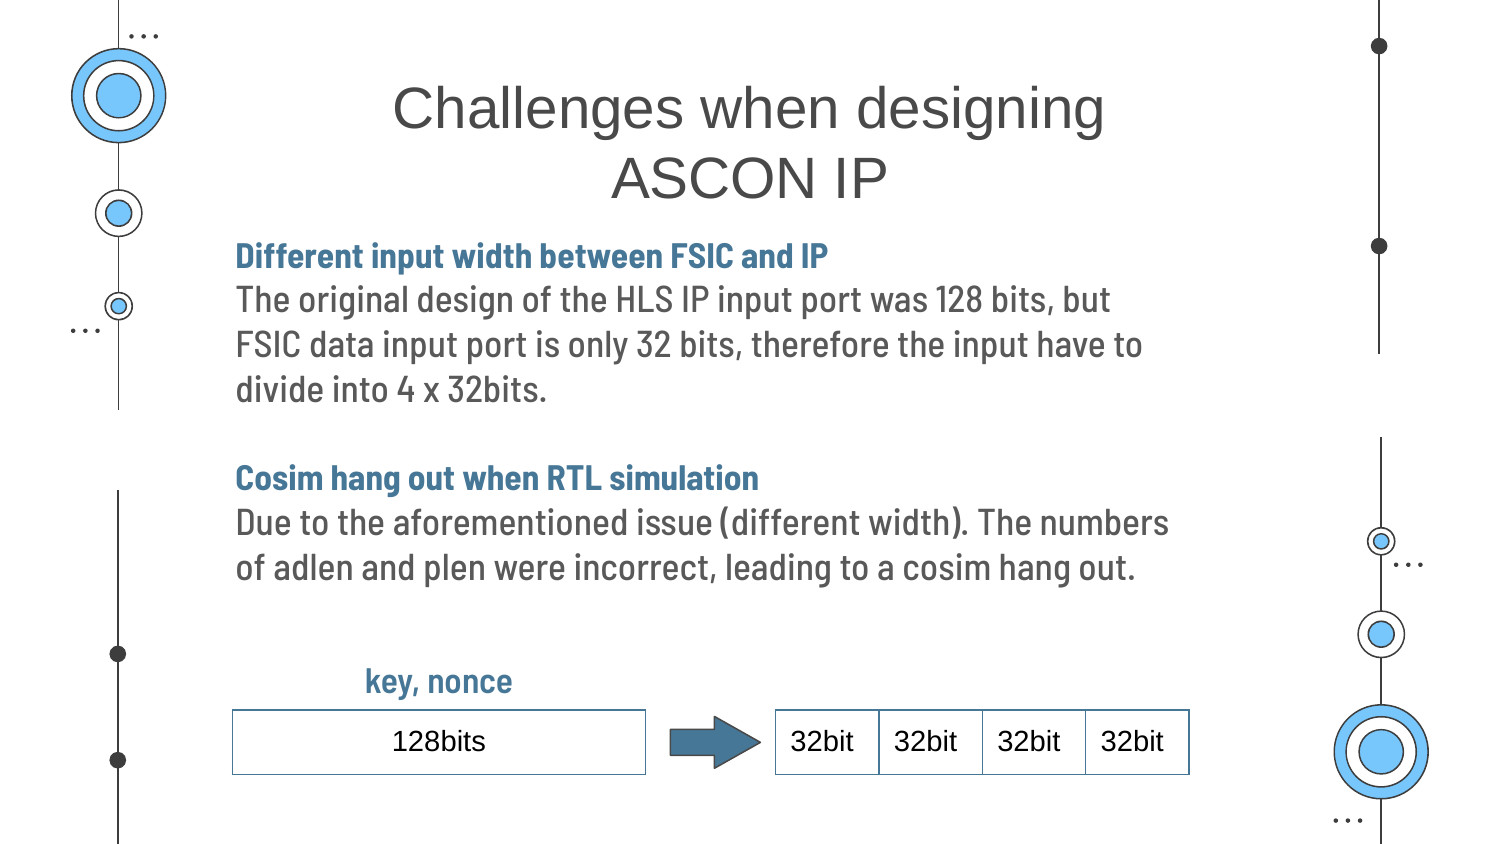

# Challenges when designing ASCON IP

Different input width between FSIC and IP
The original design of the HLS IP input port was 128 bits, but FSIC data input port is only 32 bits, therefore the input have to divide into 4 x 32bits.

Cosim hang out when RTL simulation
Due to the aforementioned issue (different width). The numbers of adlen and plen were incorrect, leading to a cosim hang out.

key, nonce
| 128bits |  |  |  |
| --- | --- | --- | --- |
| 32bit | 32bit | 32bit | 32bit |
| --- | --- | --- | --- |